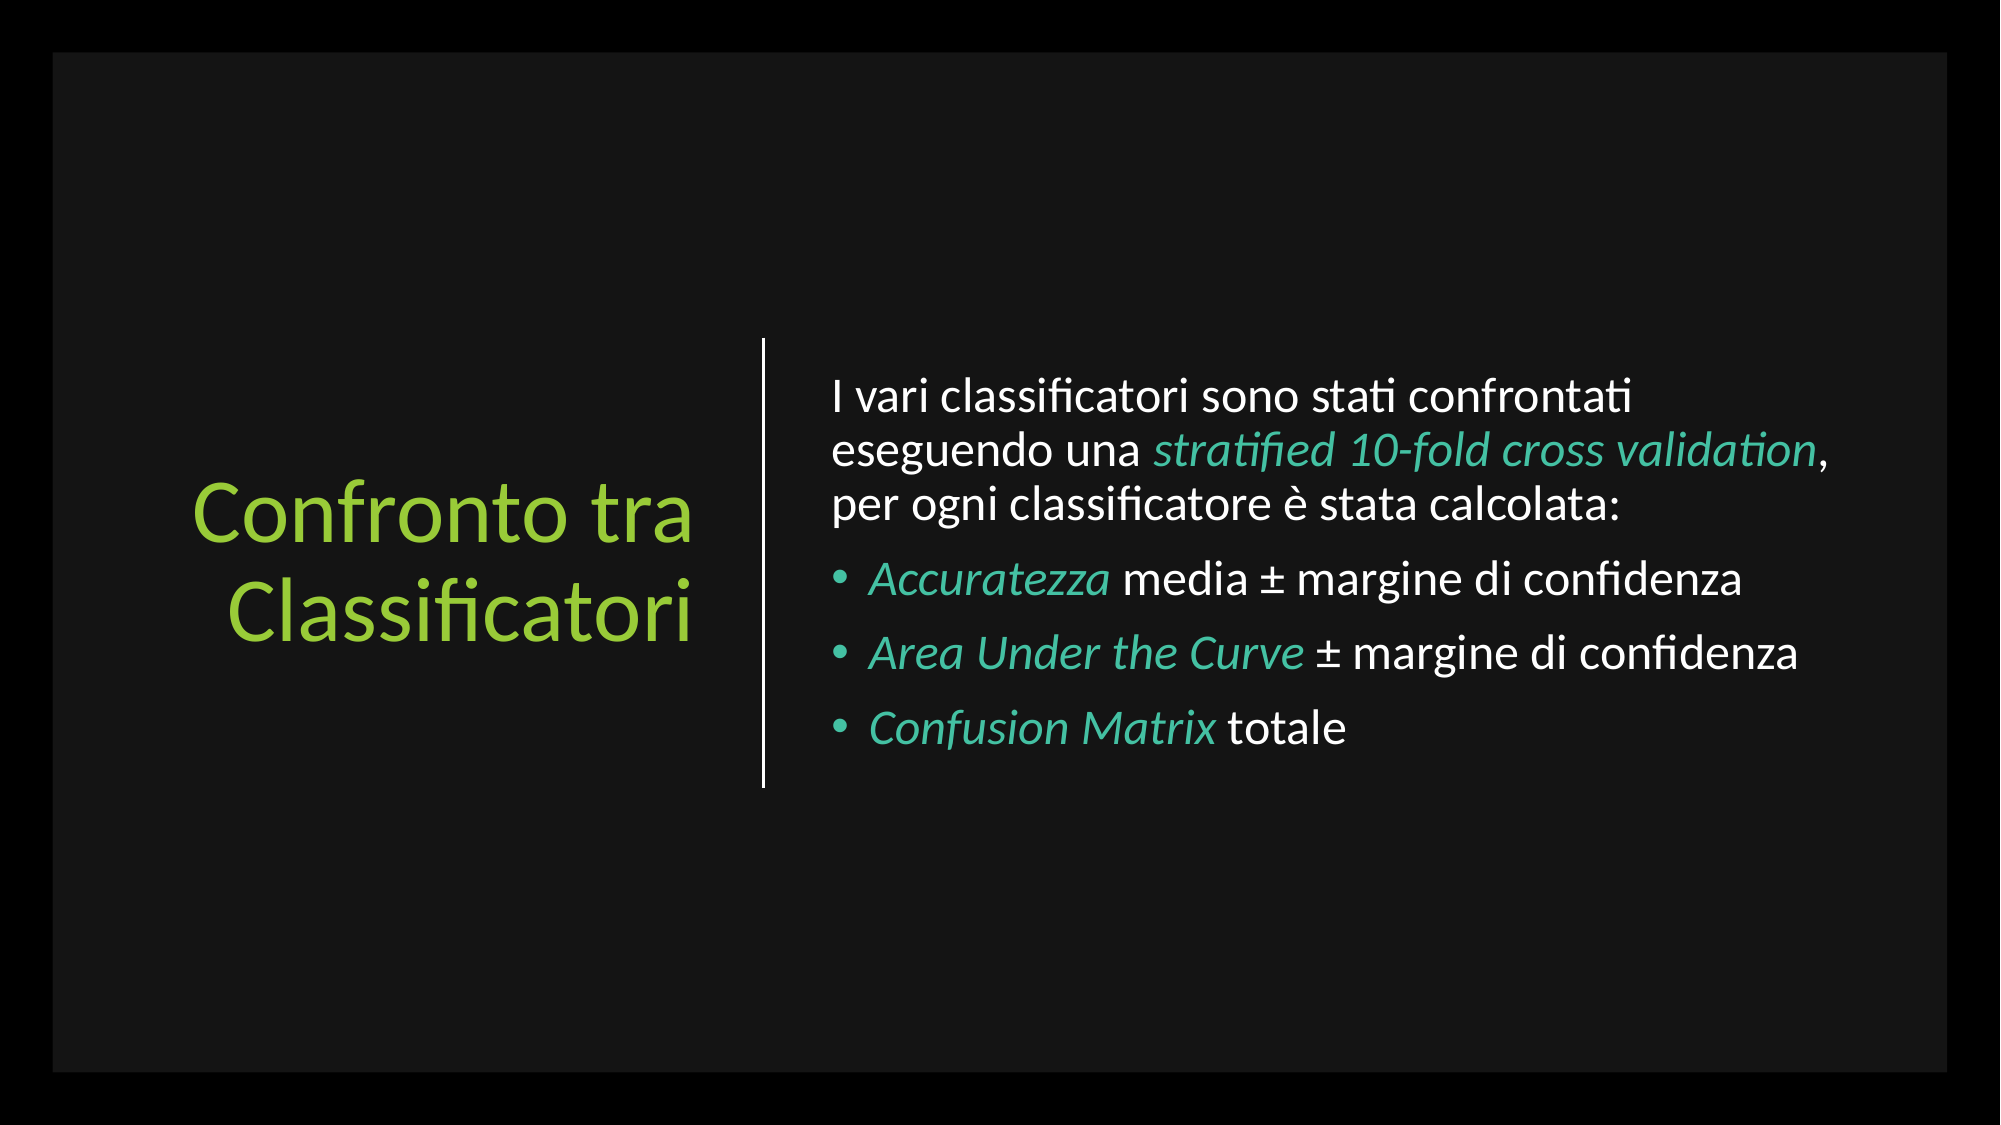

# Confronto tra Classificatori
I vari classificatori sono stati confrontati eseguendo una stratified 10-fold cross validation, per ogni classificatore è stata calcolata:
Accuratezza media ± margine di confidenza
Area Under the Curve ± margine di confidenza
Confusion Matrix totale